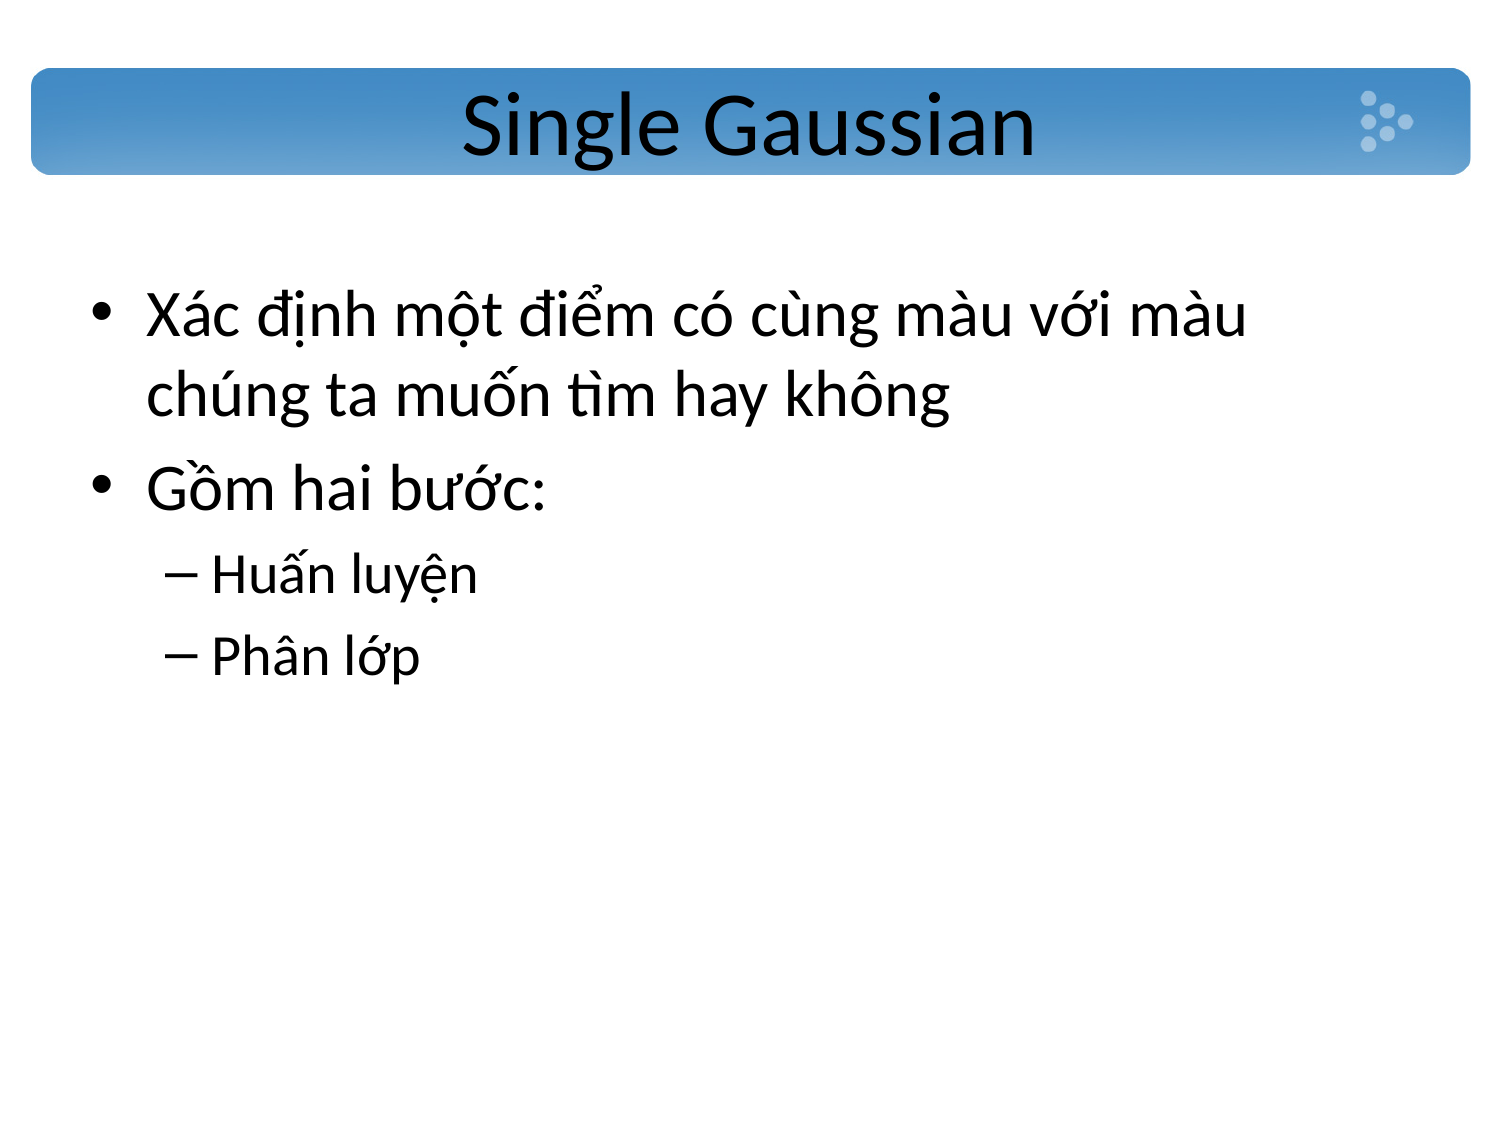

# Single Gaussian
Xác định một điểm có cùng màu với màu chúng ta muốn tìm hay không
Gồm hai bước:
Huấn luyện
Phân lớp